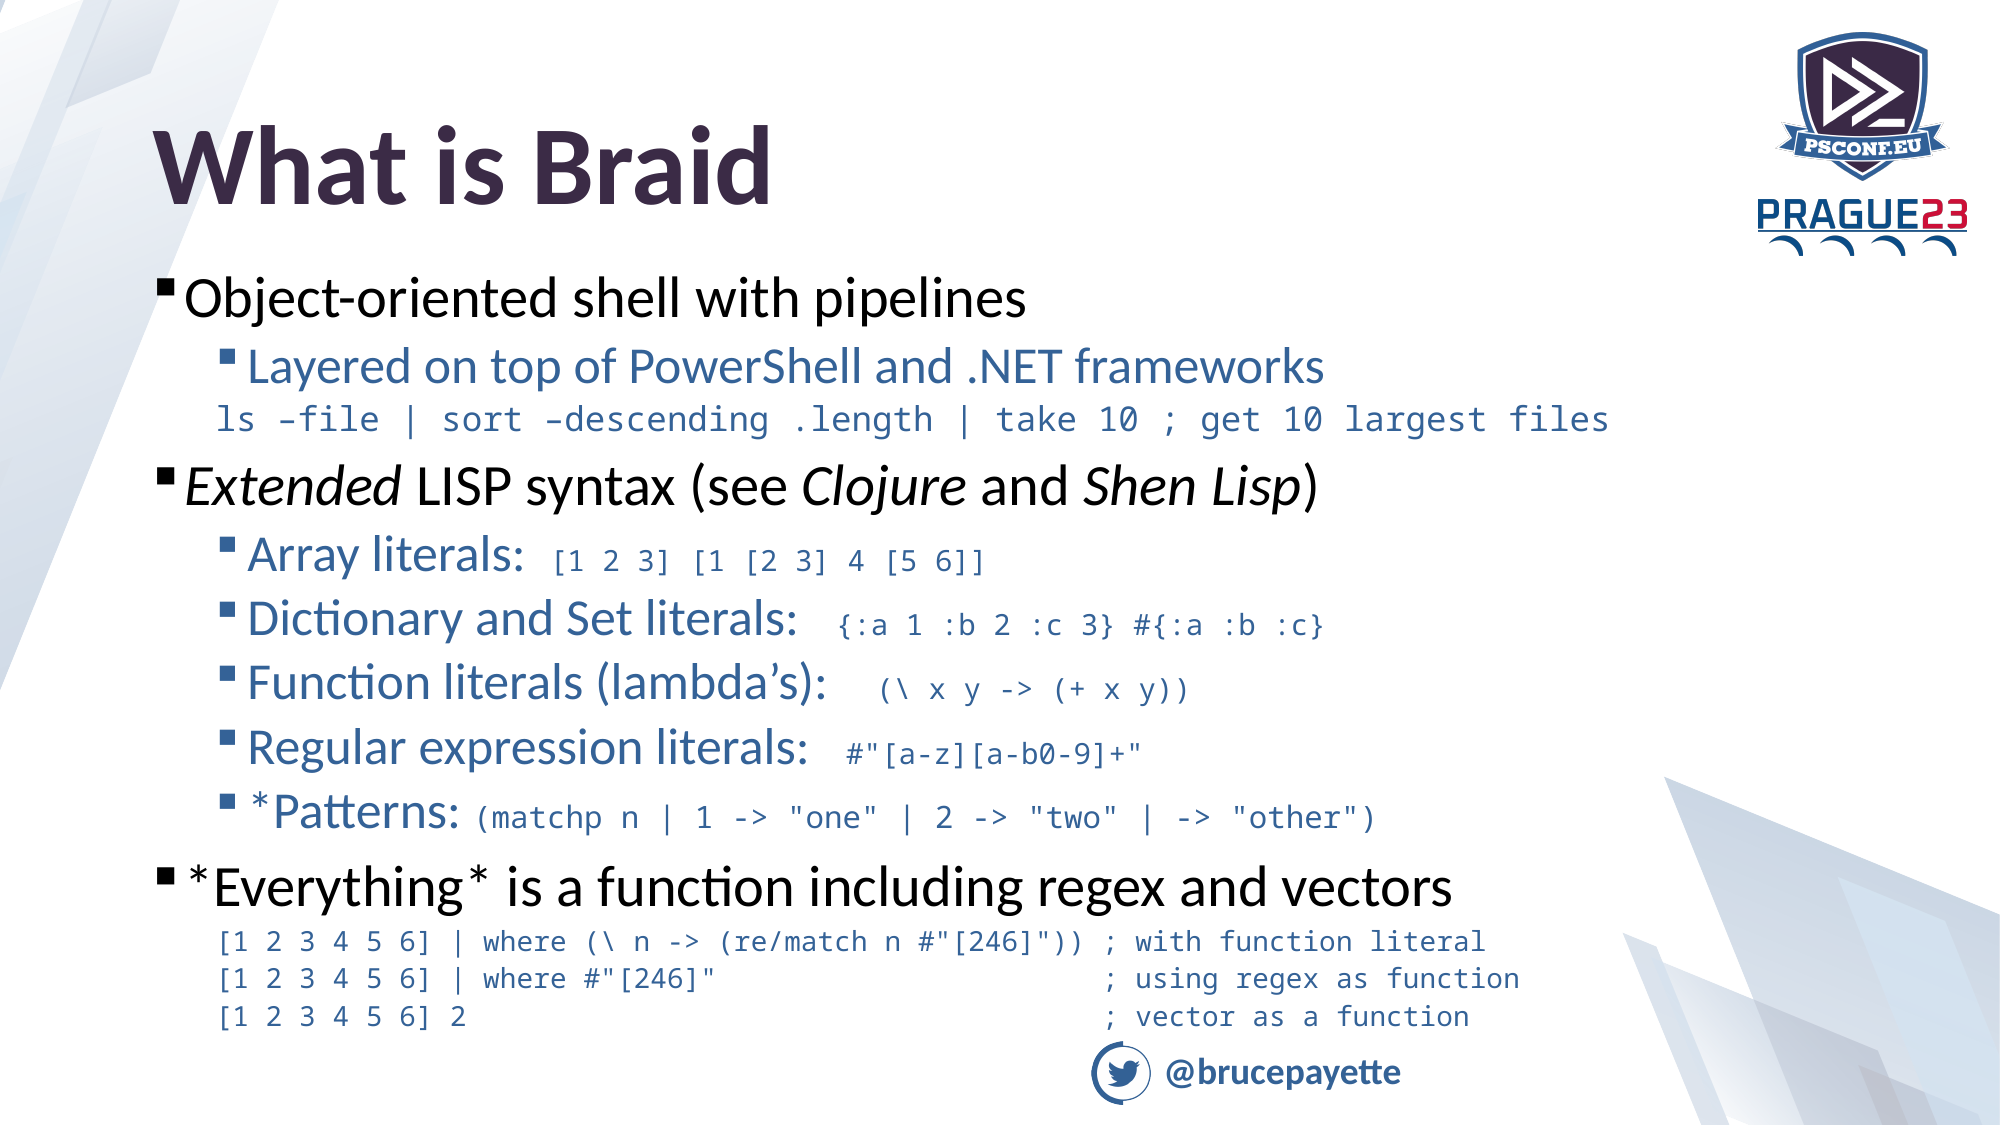

# What is Braid
Object-oriented shell with pipelines
Layered on top of PowerShell and .NET frameworks
ls –file | sort –descending .length | take 10 ; get 10 largest files
Extended LISP syntax (see Clojure and Shen Lisp)
Array literals:  [1 2 3] [1 [2 3] 4 [5 6]]
Dictionary and Set literals:   {:a 1 :b 2 :c 3} #{:a :b :c}
Function literals (lambda’s):    (\ x y -> (+ x y))
Regular expression literals:   #"[a-z][a-b0-9]+"
*Patterns: (matchp n | 1 -> "one" | 2 -> "two" | -> "other")
*Everything* is a function including regex and vectors
[1 2 3 4 5 6] | where (\ n -> (re/match n #"[246]")) ; with function literal
[1 2 3 4 5 6] | where #"[246]"                       ; using regex as function
[1 2 3 4 5 6] 2                                      ; vector as a function